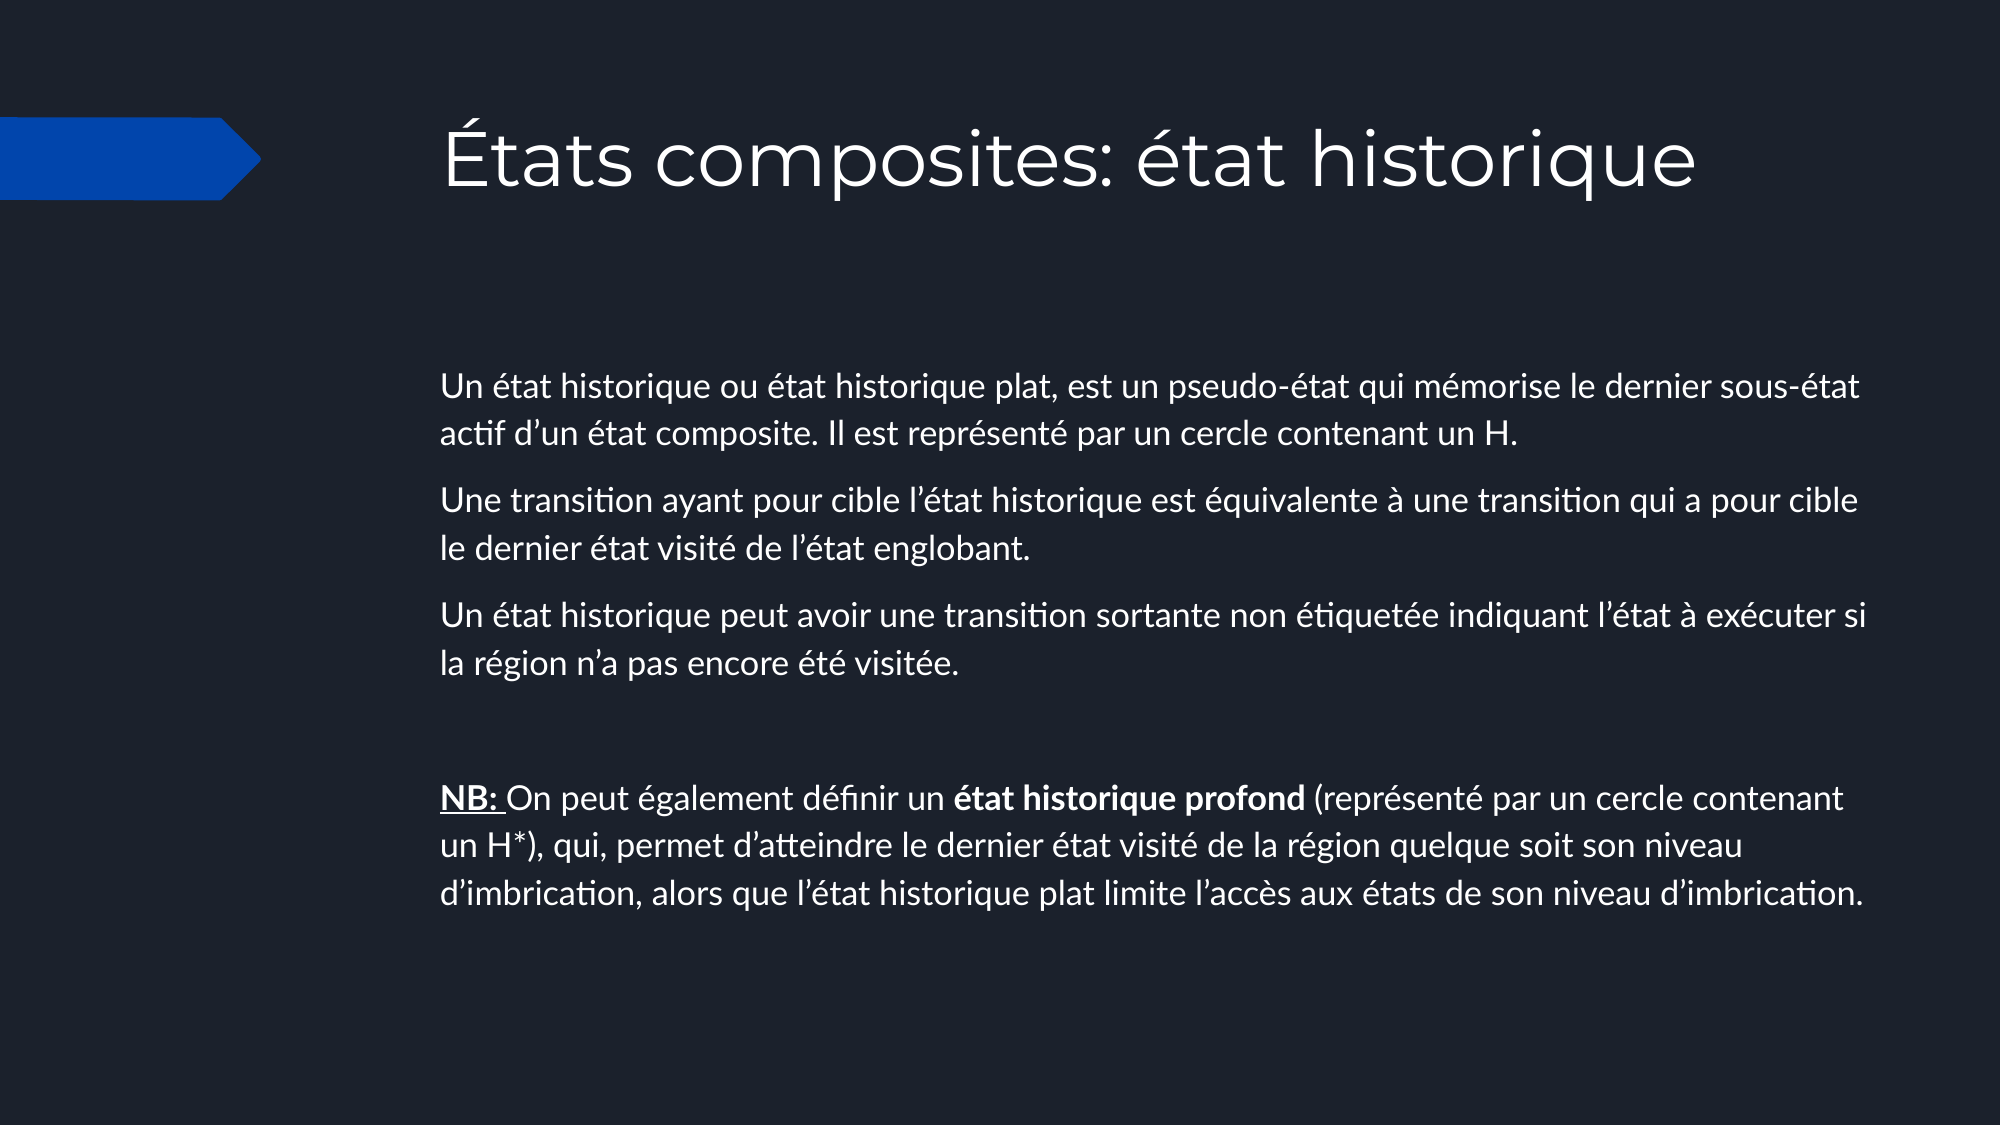

# États composites: état historique
Un état historique ou état historique plat, est un pseudo-état qui mémorise le dernier sous-état actif d’un état composite. Il est représenté par un cercle contenant un H.
Une transition ayant pour cible l’état historique est équivalente à une transition qui a pour cible le dernier état visité de l’état englobant.
Un état historique peut avoir une transition sortante non étiquetée indiquant l’état à exécuter si la région n’a pas encore été visitée.

NB: On peut également définir un état historique profond (représenté par un cercle contenant un H*), qui, permet d’atteindre le dernier état visité de la région quelque soit son niveau d’imbrication, alors que l’état historique plat limite l’accès aux états de son niveau d’imbrication.